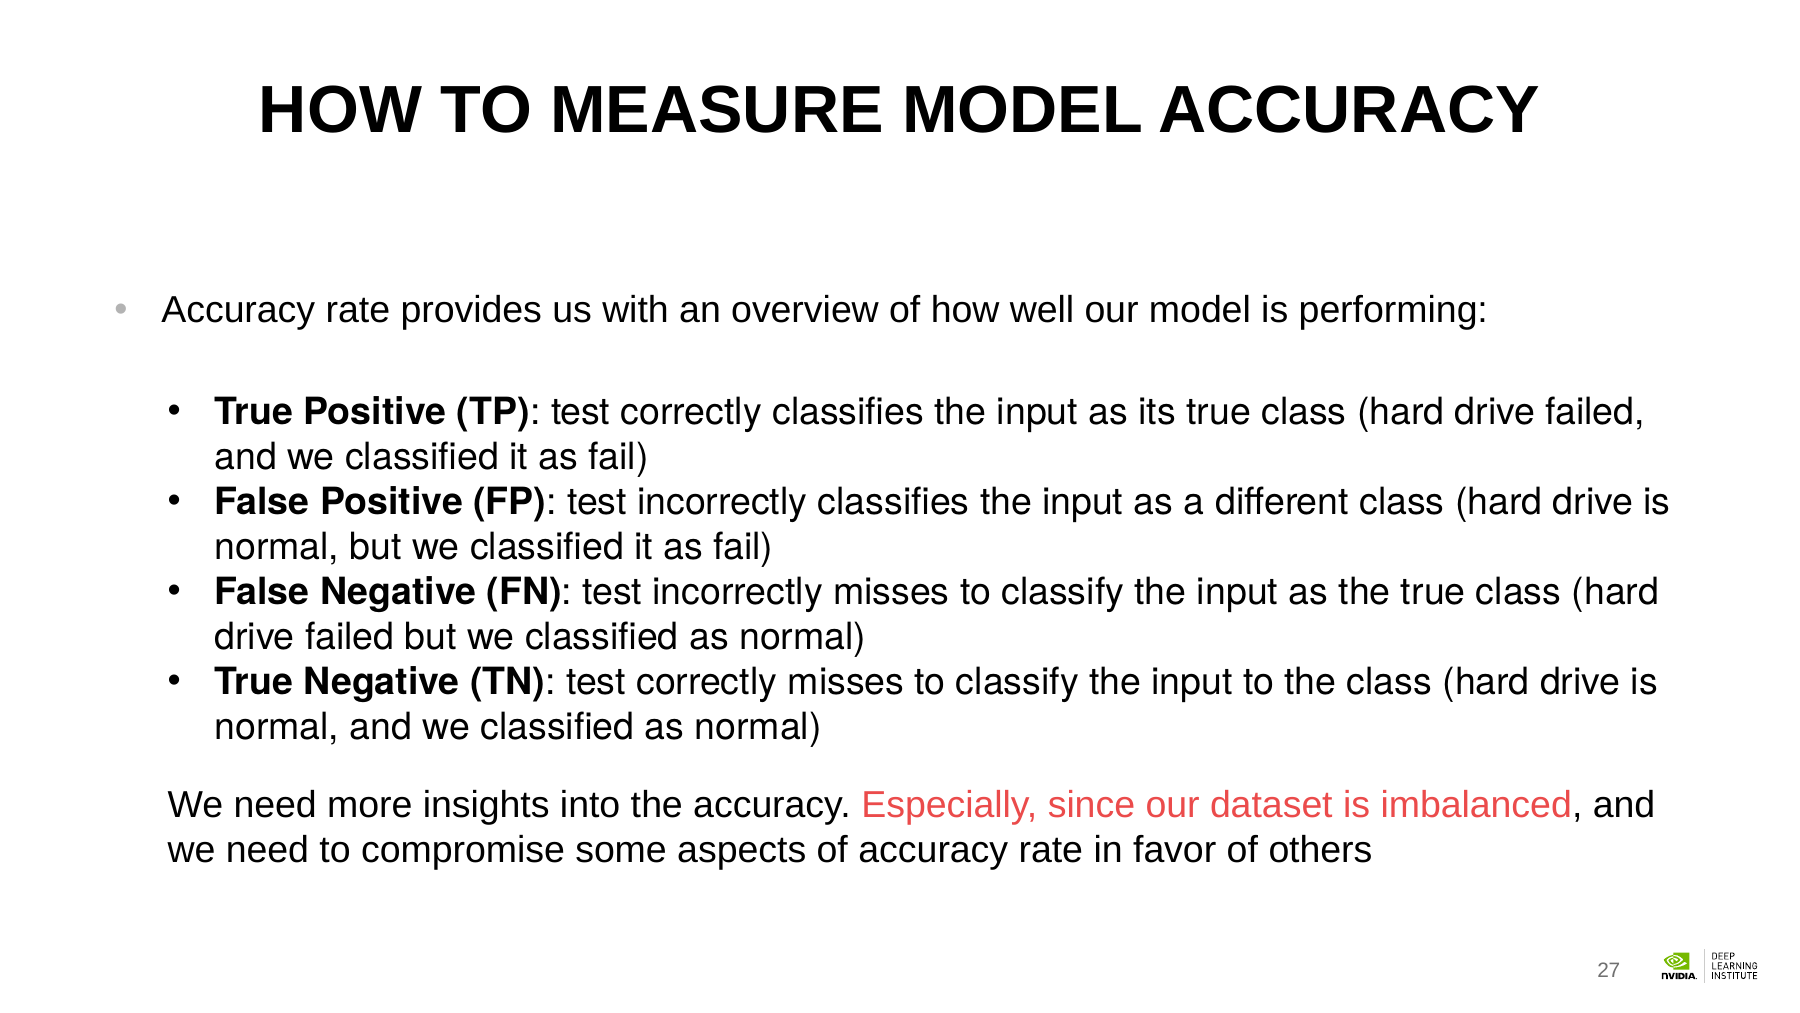

# HOW TO MEASURE MODEL ACCURACY
Accuracy rate provides us with an overview of how well our model is performing:
True Positive (TP): test correctly classifies the input as its true class (hard drive failed, and we classified it as fail)
False Positive (FP): test incorrectly classifies the input as a different class (hard drive is normal, but we classified it as fail)
False Negative (FN): test incorrectly misses to classify the input as the true class (hard drive failed but we classified as normal)
True Negative (TN): test correctly misses to classify the input to the class (hard drive is normal, and we classified as normal)
We need more insights into the accuracy. Especially, since our dataset is imbalanced, and we need to compromise some aspects of accuracy rate in favor of others
27